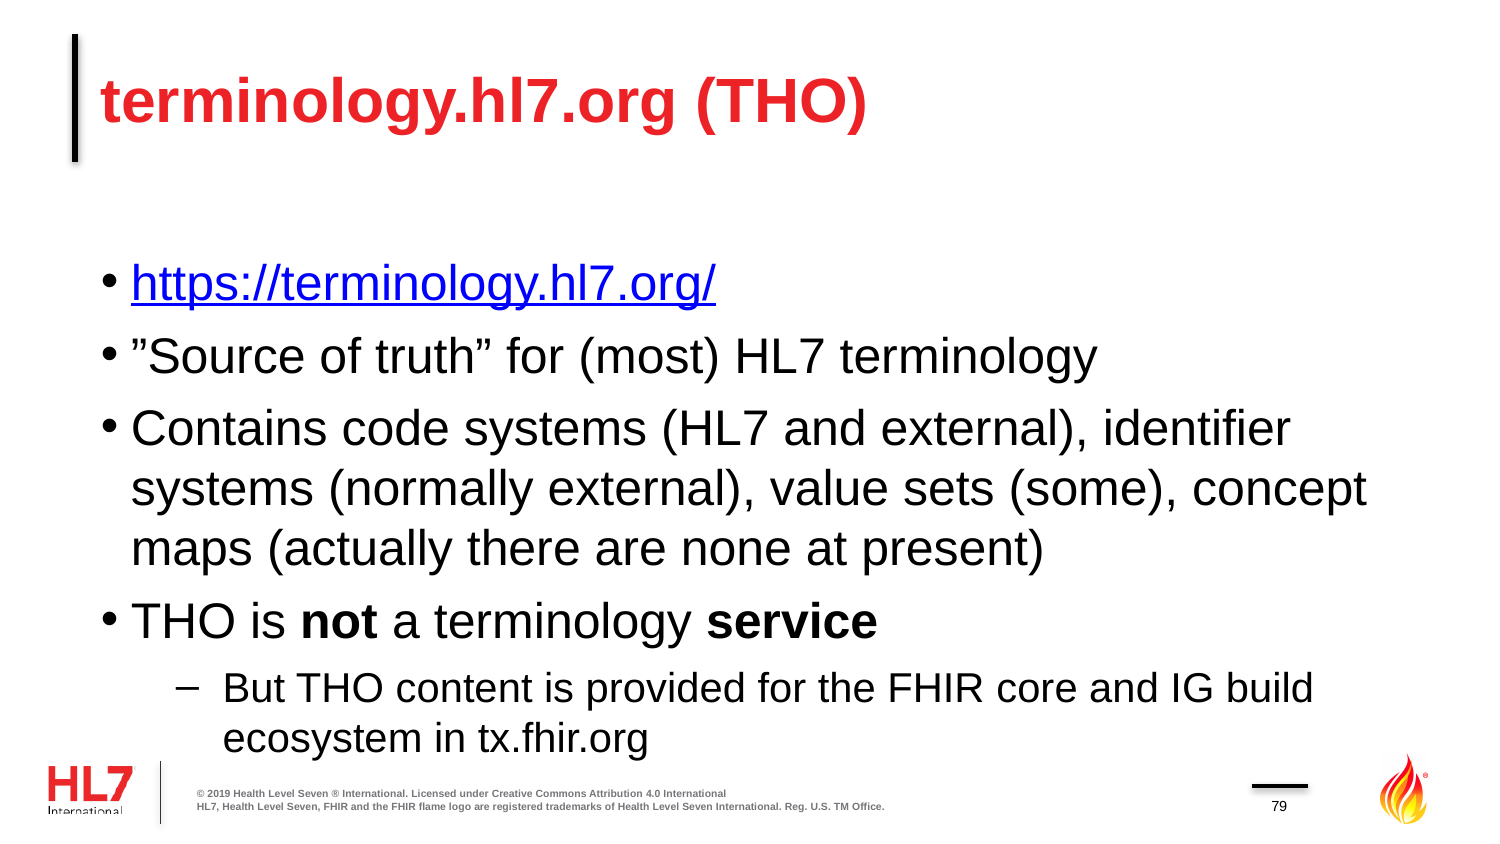

# terminology.hl7.org (THO)
https://terminology.hl7.org/
”Source of truth” for (most) HL7 terminology
Contains code systems (HL7 and external), identifier systems (normally external), value sets (some), concept maps (actually there are none at present)
THO is not a terminology service
But THO content is provided for the FHIR core and IG build ecosystem in tx.fhir.org

© 2019 Health Level Seven ® International. Licensed under Creative Commons Attribution 4.0 International
HL7, Health Level Seven, FHIR and the FHIR flame logo are registered trademarks of Health Level Seven International. Reg. U.S. TM Office.
79